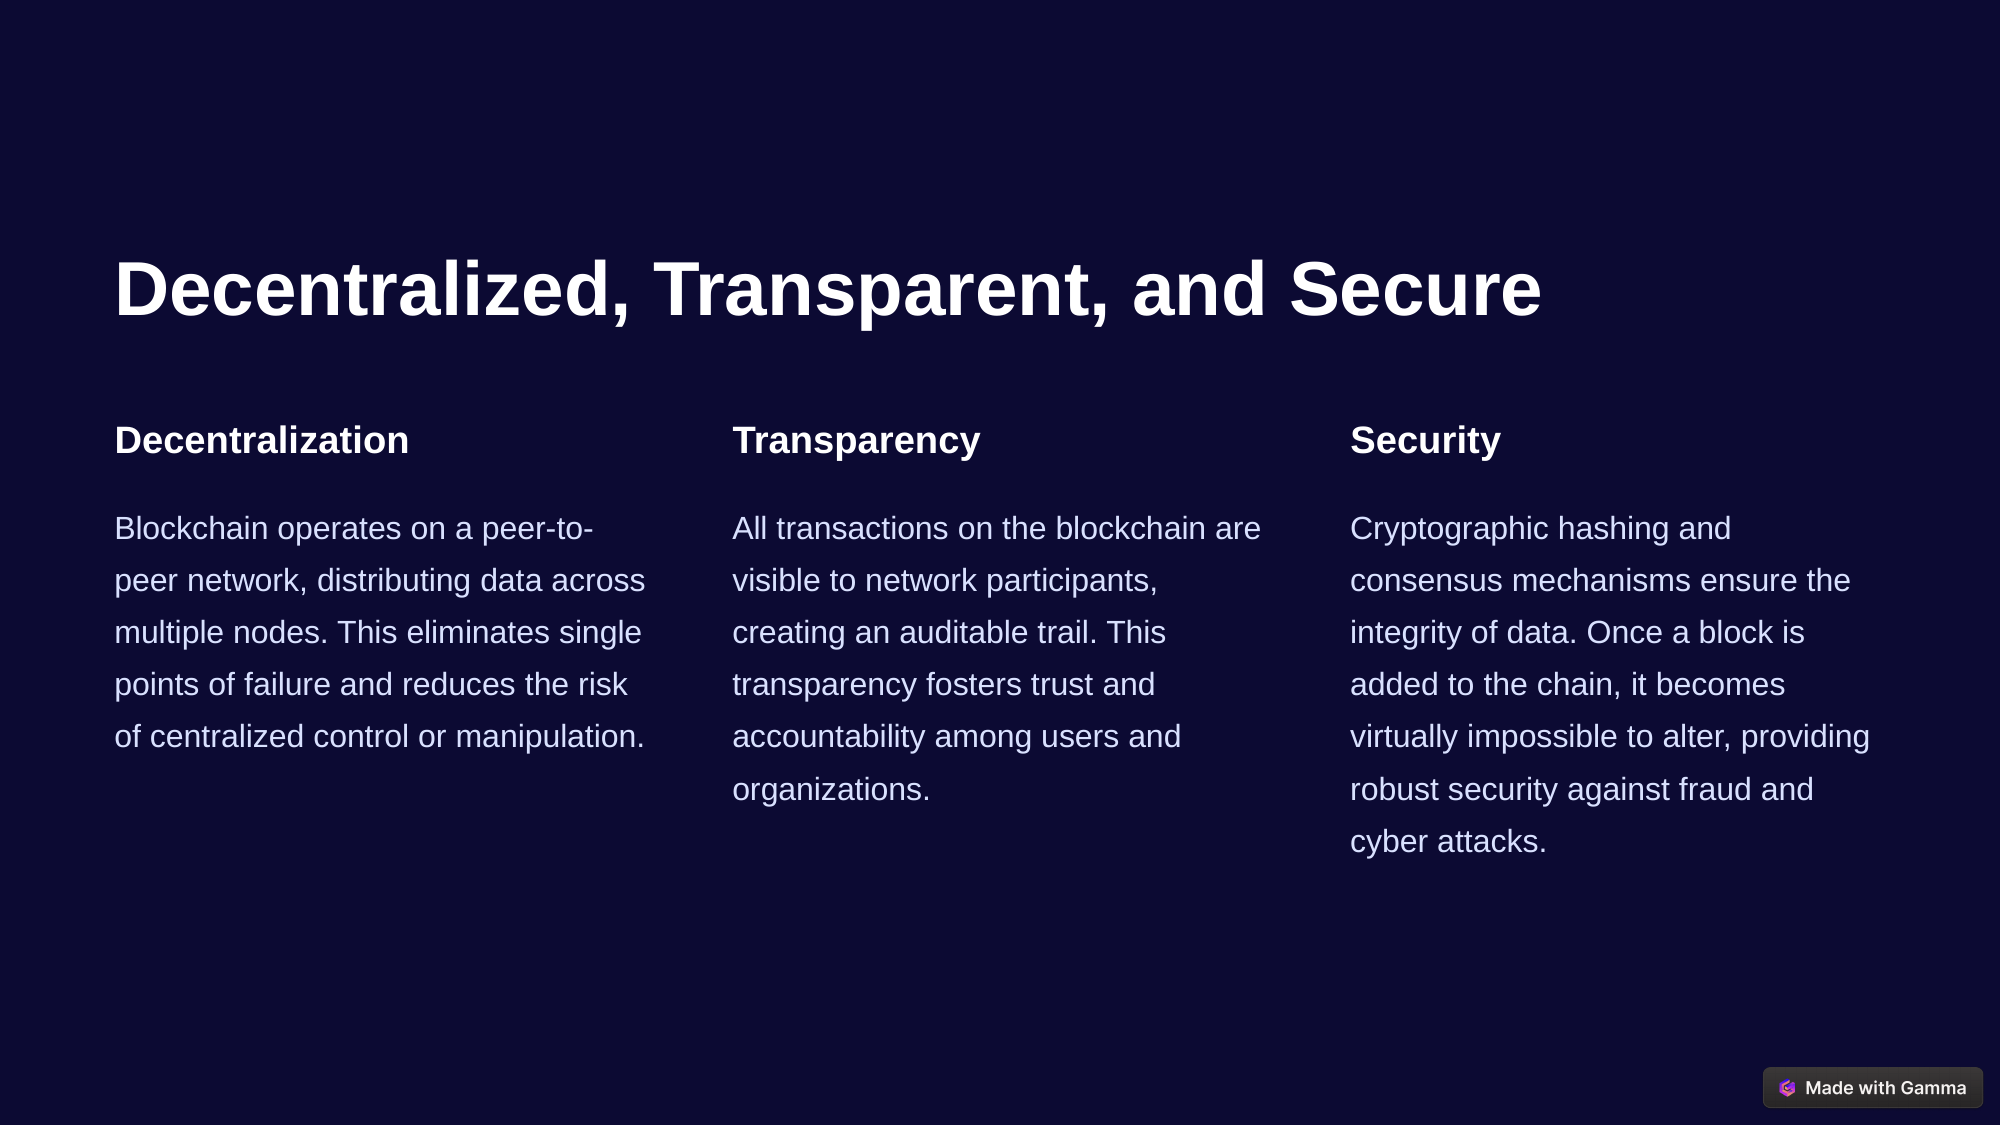

Decentralized, Transparent, and Secure
Decentralization
Transparency
Security
Blockchain operates on a peer-to-peer network, distributing data across multiple nodes. This eliminates single points of failure and reduces the risk of centralized control or manipulation.
All transactions on the blockchain are visible to network participants, creating an auditable trail. This transparency fosters trust and accountability among users and organizations.
Cryptographic hashing and consensus mechanisms ensure the integrity of data. Once a block is added to the chain, it becomes virtually impossible to alter, providing robust security against fraud and cyber attacks.